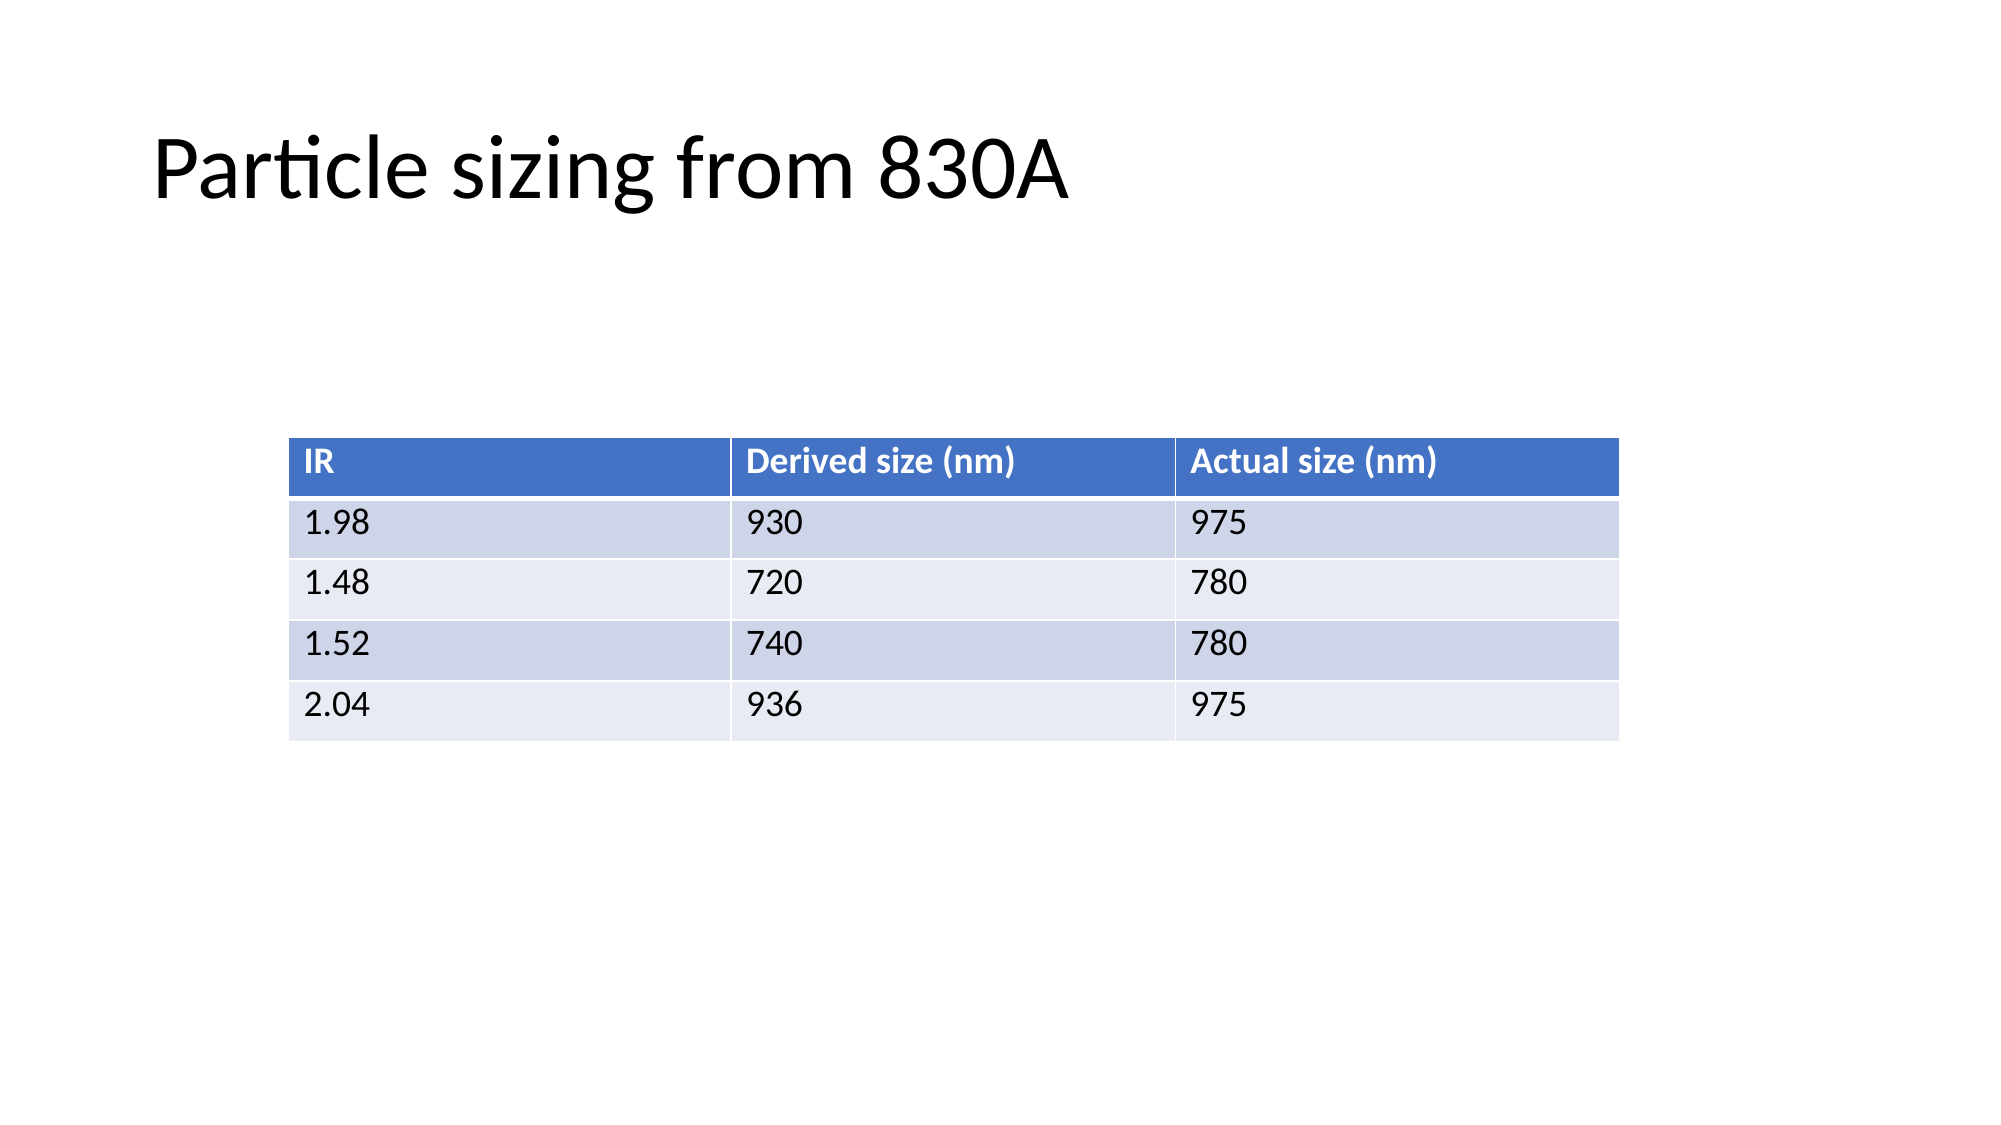

# Particle sizing from 830A
| IR | Derived size (nm) | Actual size (nm) |
| --- | --- | --- |
| 1.98 | 930 | 975 |
| 1.48 | 720 | 780 |
| 1.52 | 740 | 780 |
| 2.04 | 936 | 975 |